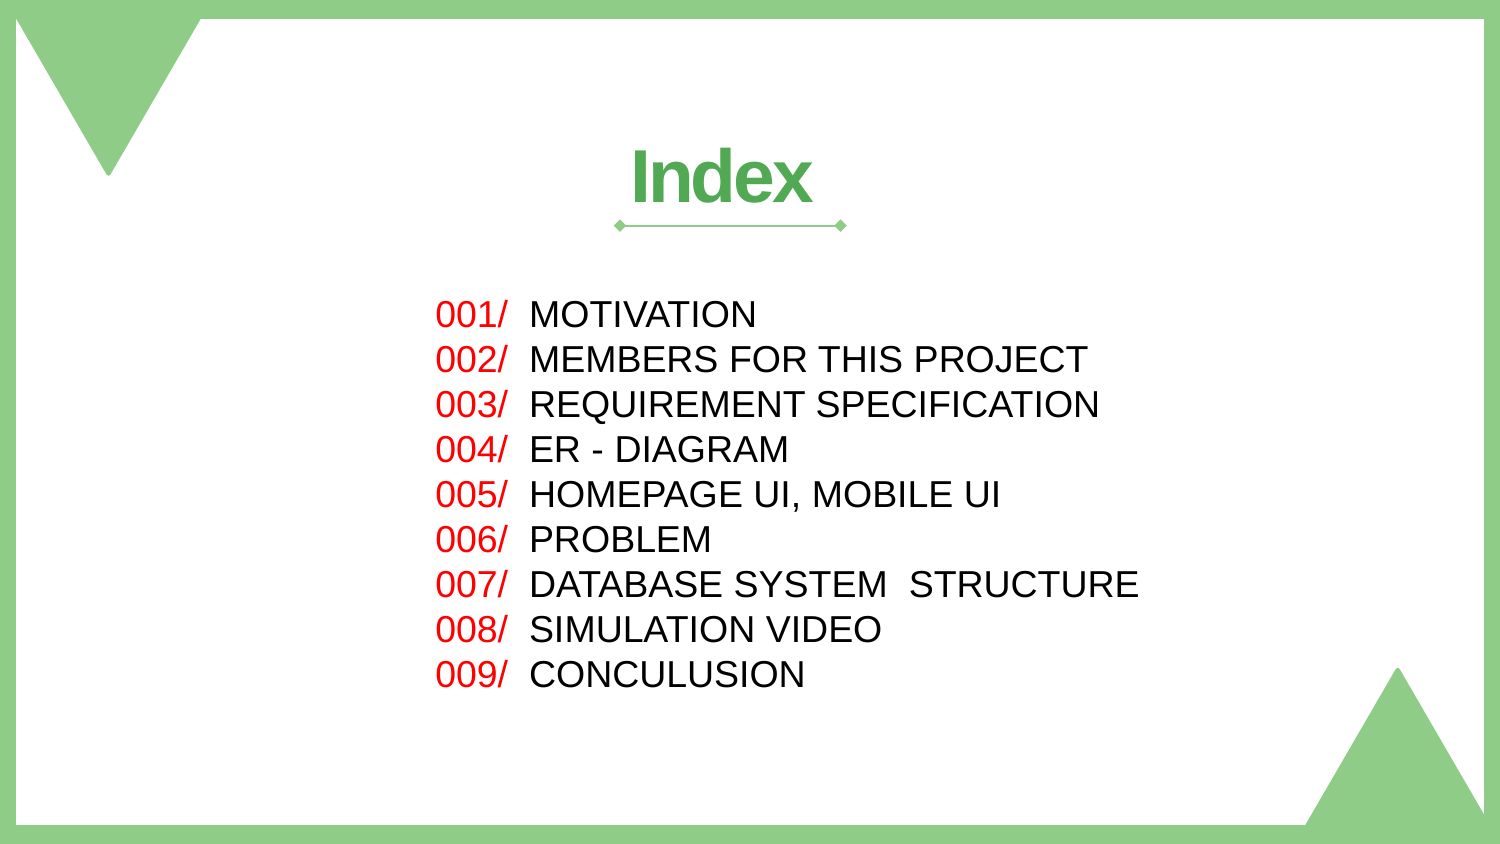

Index

001/  MOTIVATION
002/  MEMBERS FOR THIS PROJECT
003/  REQUIREMENT SPECIFICATION
004/  ER - DIAGRAM
005/  HOMEPAGE UI, MOBILE UI
006/  PROBLEM
007/  DATABASE SYSTEM  STRUCTURE
008/  SIMULATION VIDEO
009/  CONCULUSION